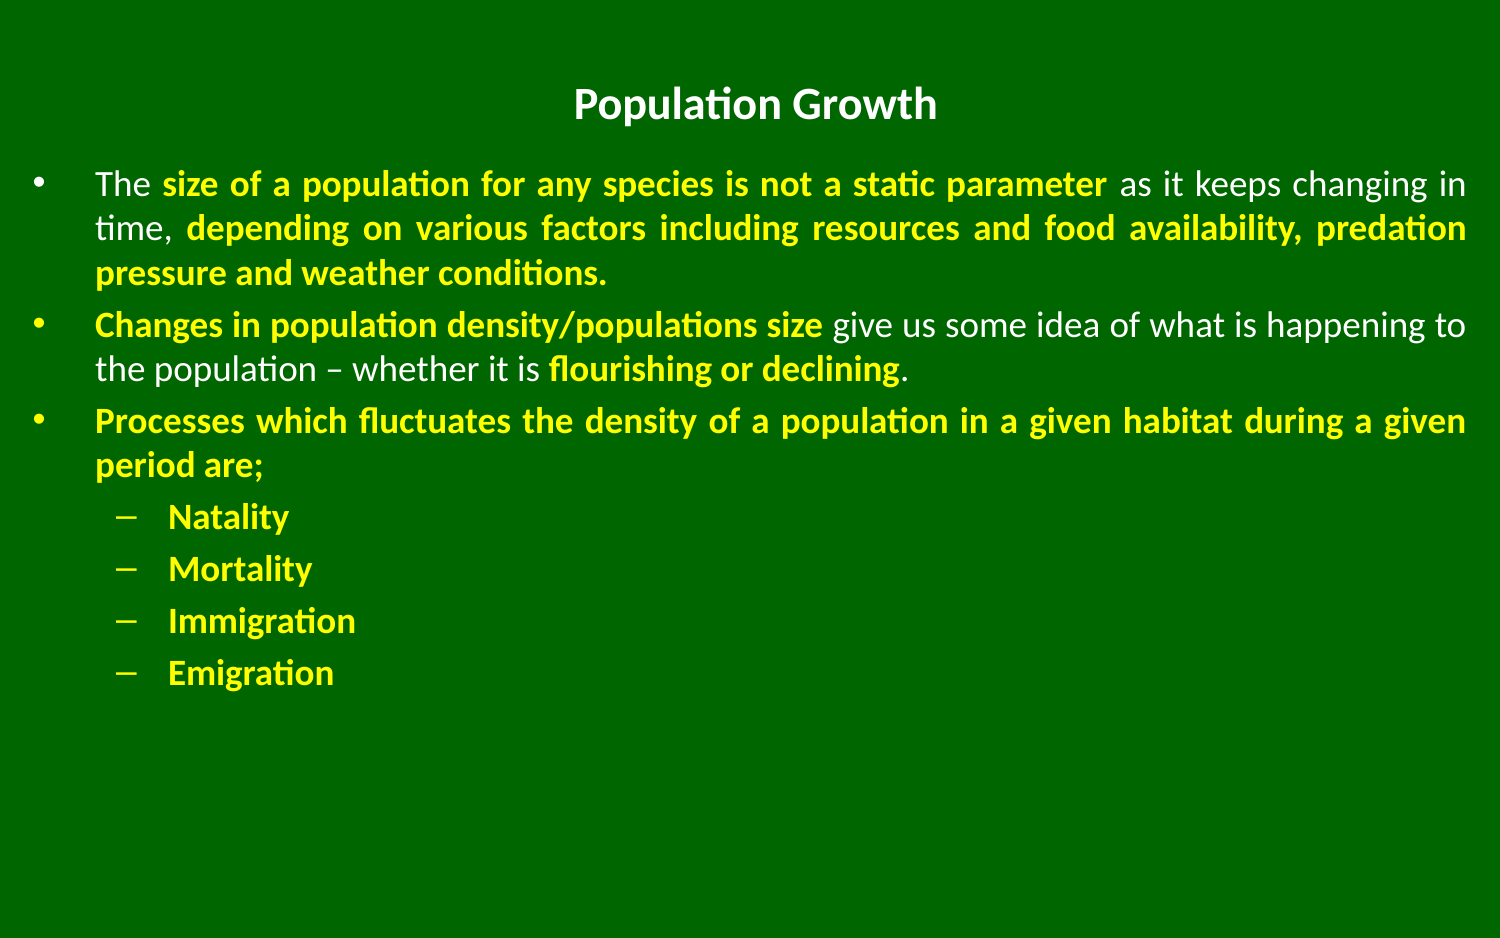

# Population Growth
The size of a population for any species is not a static parameter as it keeps changing in time, depending on various factors including resources and food availability, predation pressure and weather conditions.
Changes in population density/populations size give us some idea of what is happening to the population – whether it is flourishing or declining.
Processes which fluctuates the density of a population in a given habitat during a given period are;
Natality
Mortality
Immigration
Emigration